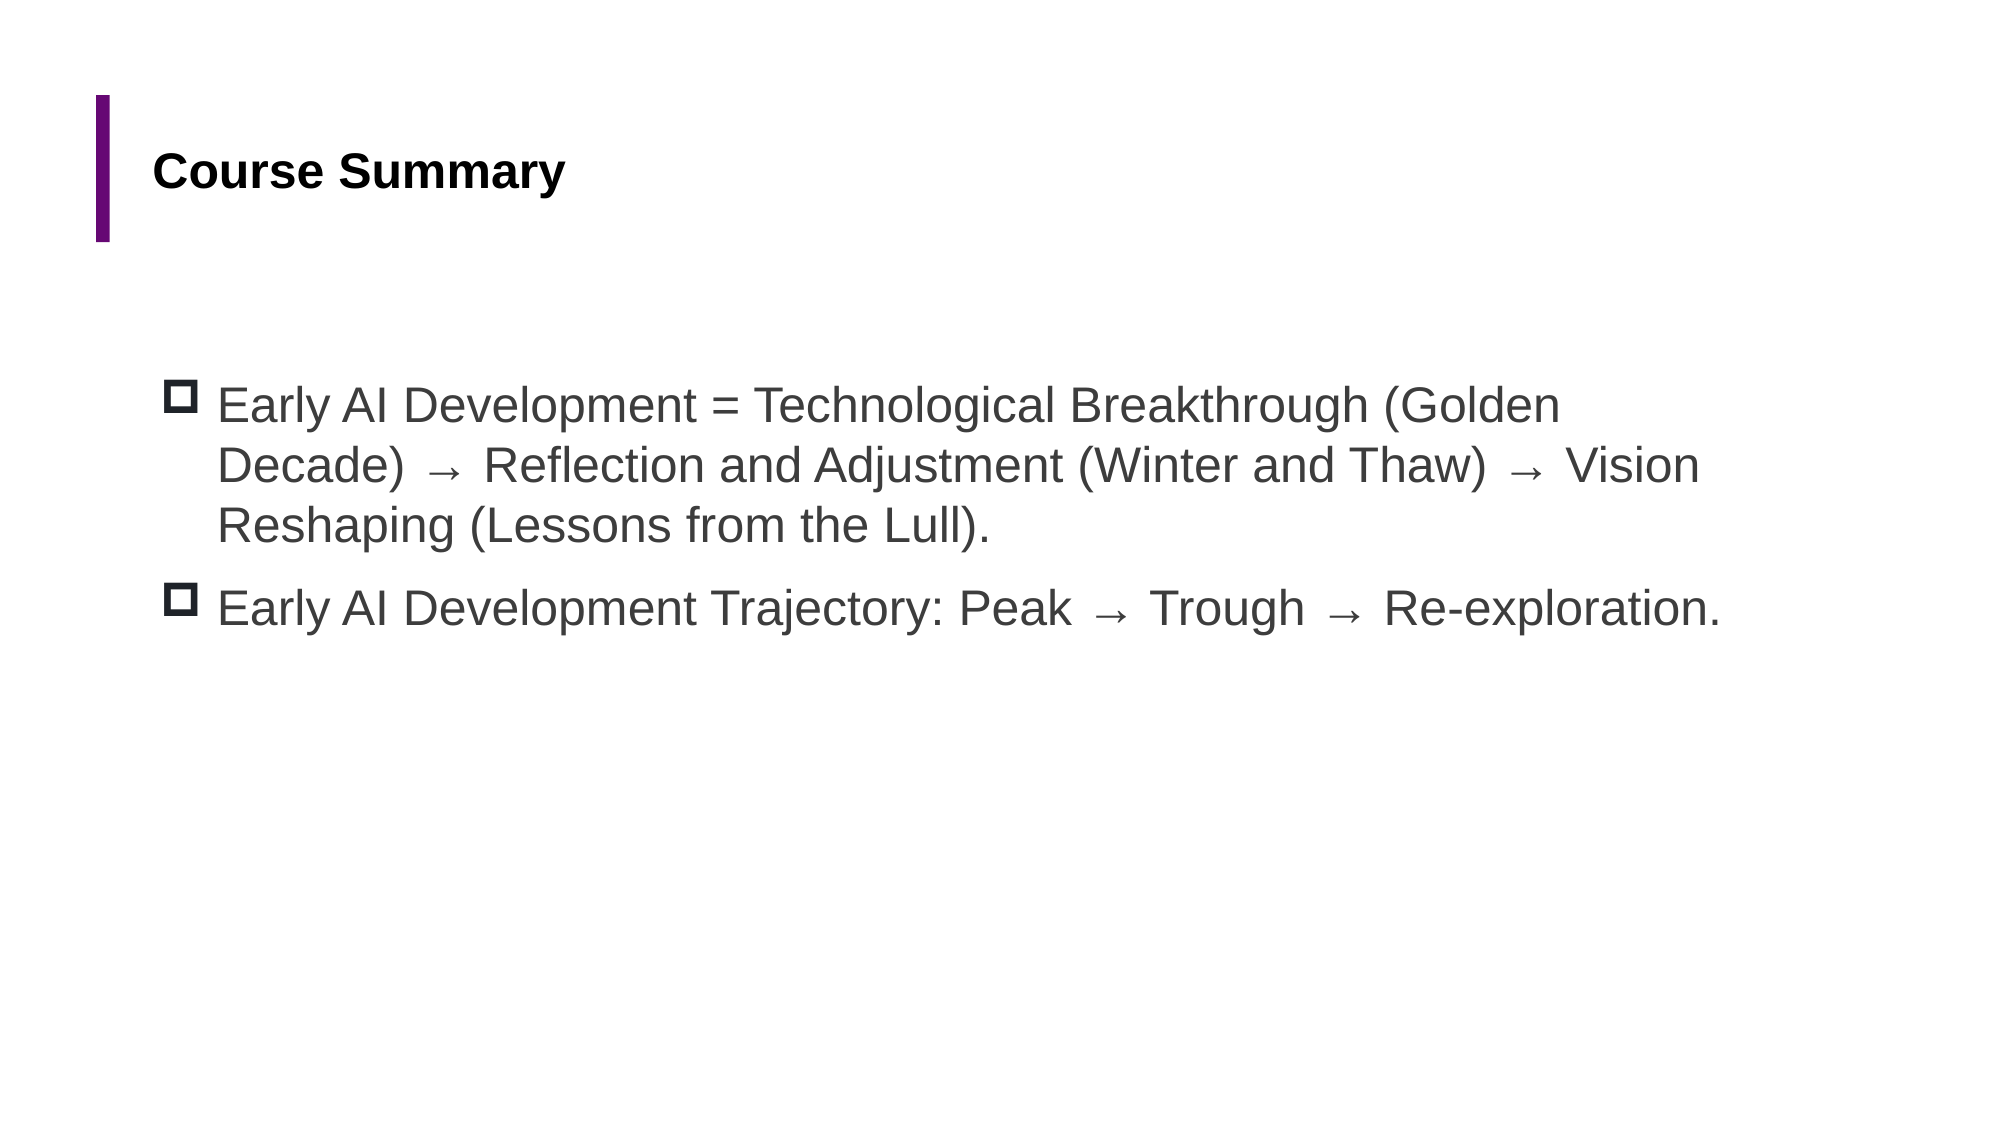

# Course Summary
Early AI Development = Technological Breakthrough (Golden Decade) → Reflection and Adjustment (Winter and Thaw) → Vision Reshaping (Lessons from the Lull).
Early AI Development Trajectory: Peak → Trough → Re-exploration.